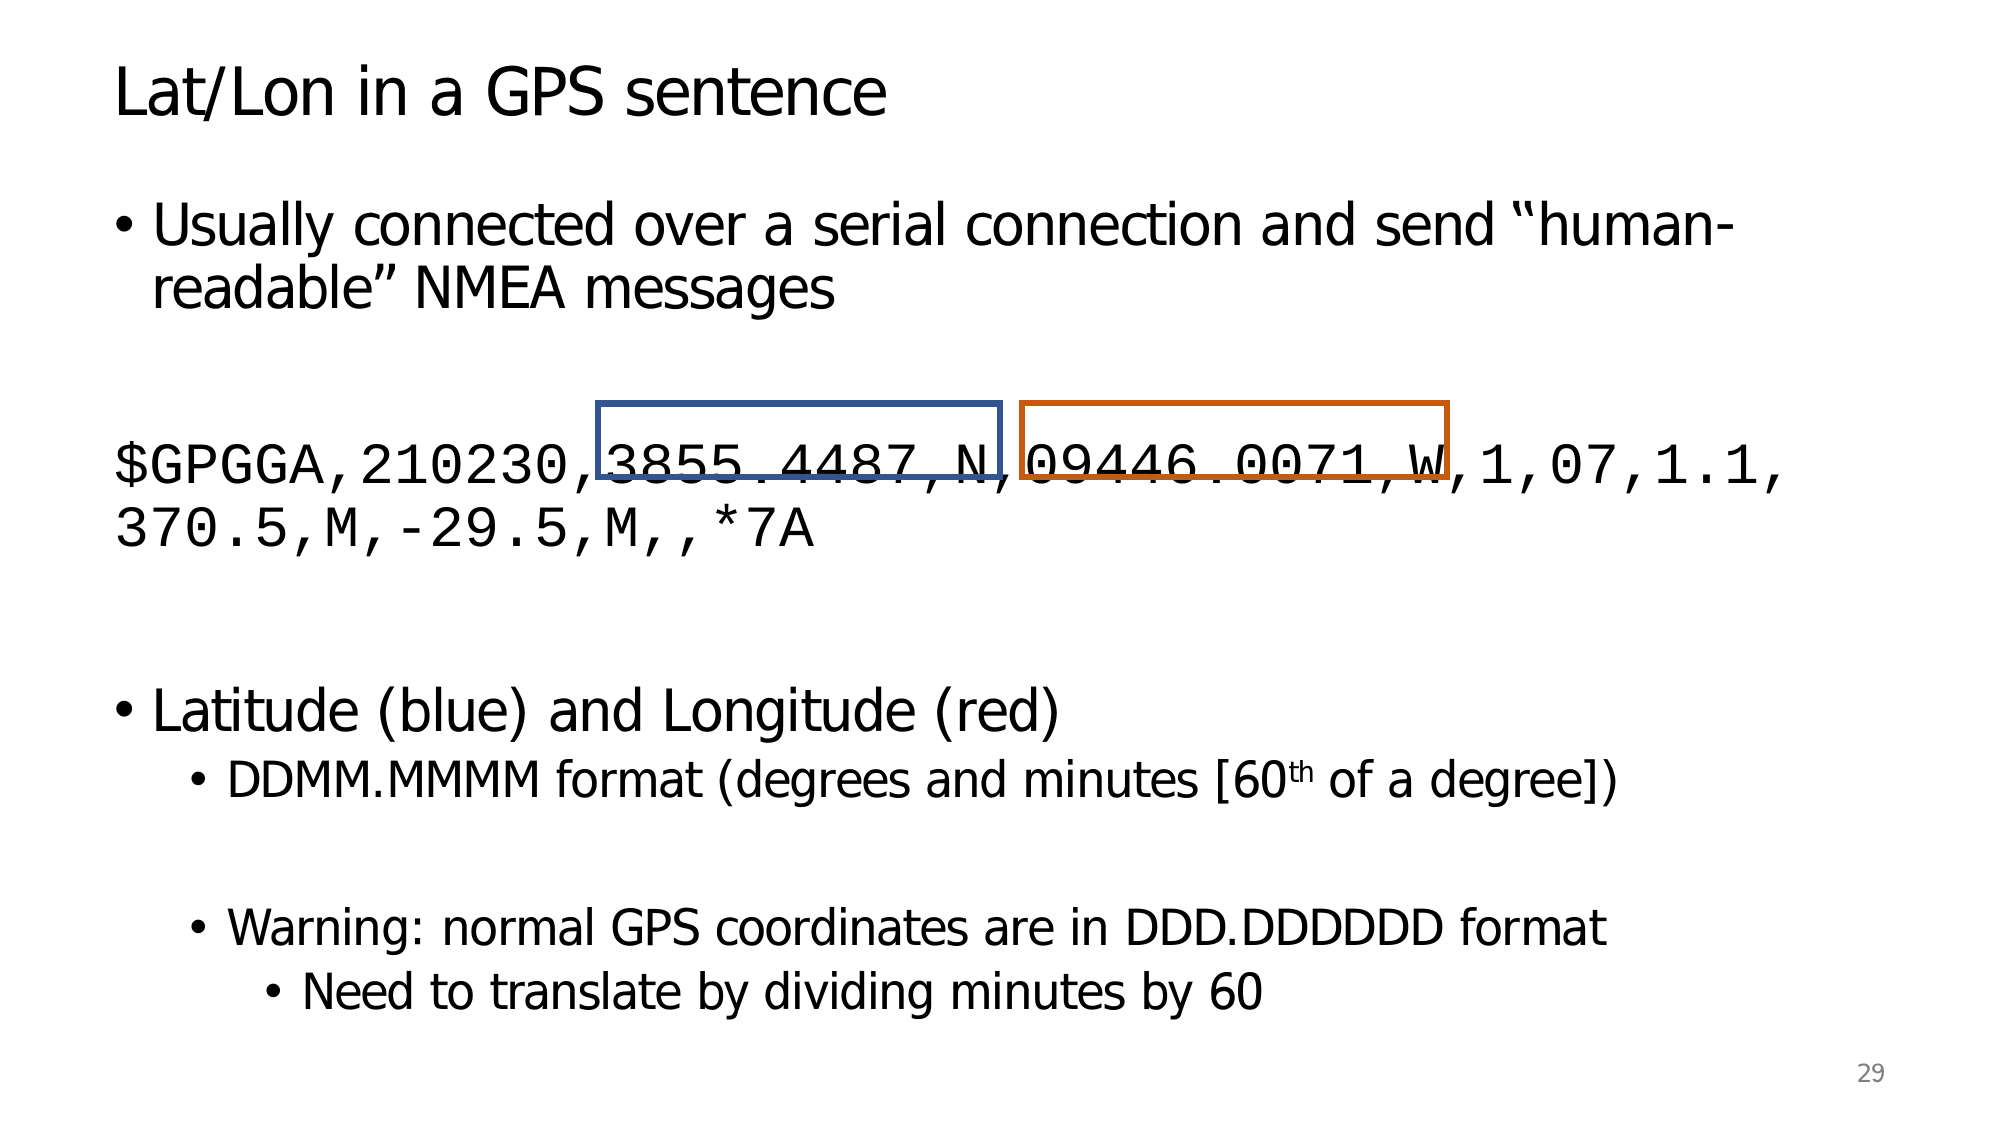

# Lat/Lon in a GPS sentence
Usually connected over a serial connection and send “human-readable” NMEA messages

$GPGGA,210230,3855.4487,N,09446.0071,W,1,07,1.1,
370.5,M,-29.5,M,,*7A

Latitude (blue) and Longitude (red)
DDMM.MMMM format (degrees and minutes [60th of a degree])

Warning: normal GPS coordinates are in DDD.DDDDDD format
Need to translate by dividing minutes by 60

29